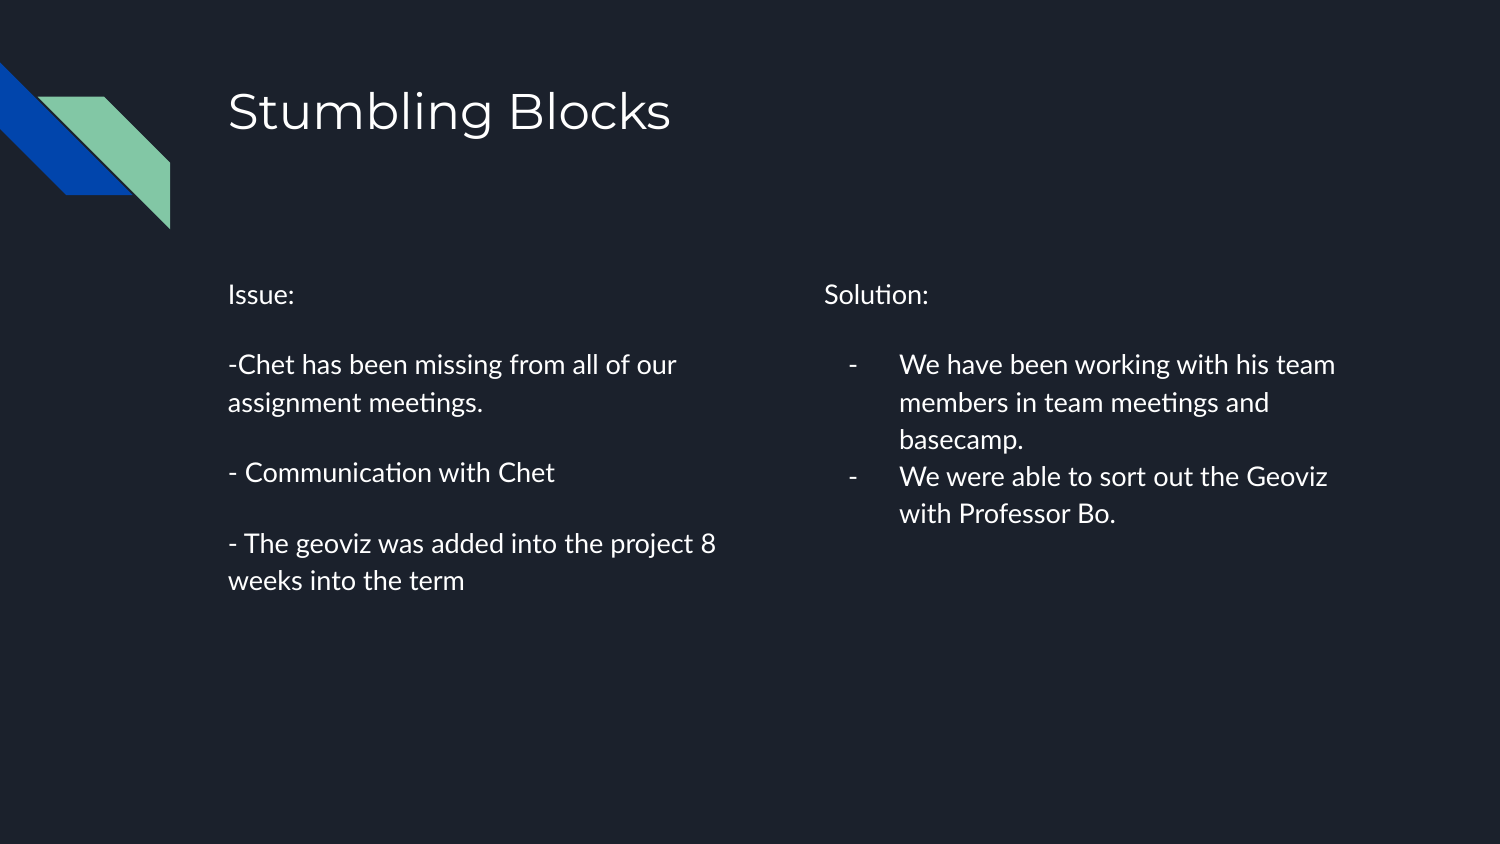

# Stumbling Blocks
Issue:
-Chet has been missing from all of our assignment meetings.
- Communication with Chet
- The geoviz was added into the project 8 weeks into the term

Solution:
We have been working with his team members in team meetings and basecamp.
We were able to sort out the Geoviz with Professor Bo.